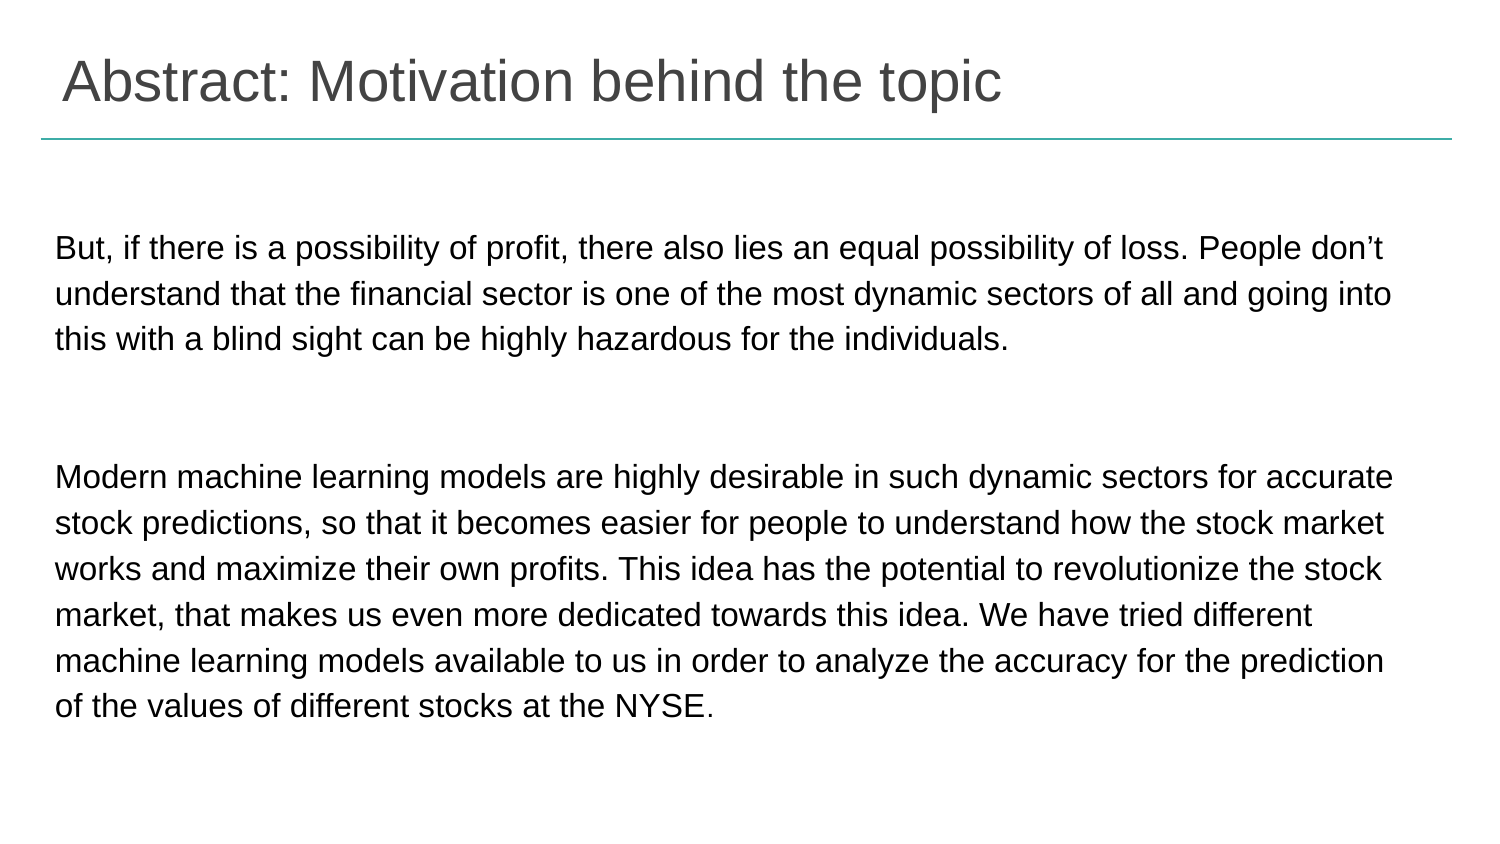

# Abstract: Motivation behind the topic

But, if there is a possibility of profit, there also lies an equal possibility of loss. People don’t understand that the financial sector is one of the most dynamic sectors of all and going into this with a blind sight can be highly hazardous for the individuals.

Modern machine learning models are highly desirable in such dynamic sectors for accurate stock predictions, so that it becomes easier for people to understand how the stock market works and maximize their own profits. This idea has the potential to revolutionize the stock market, that makes us even more dedicated towards this idea. We have tried different machine learning models available to us in order to analyze the accuracy for the prediction of the values of different stocks at the NYSE.